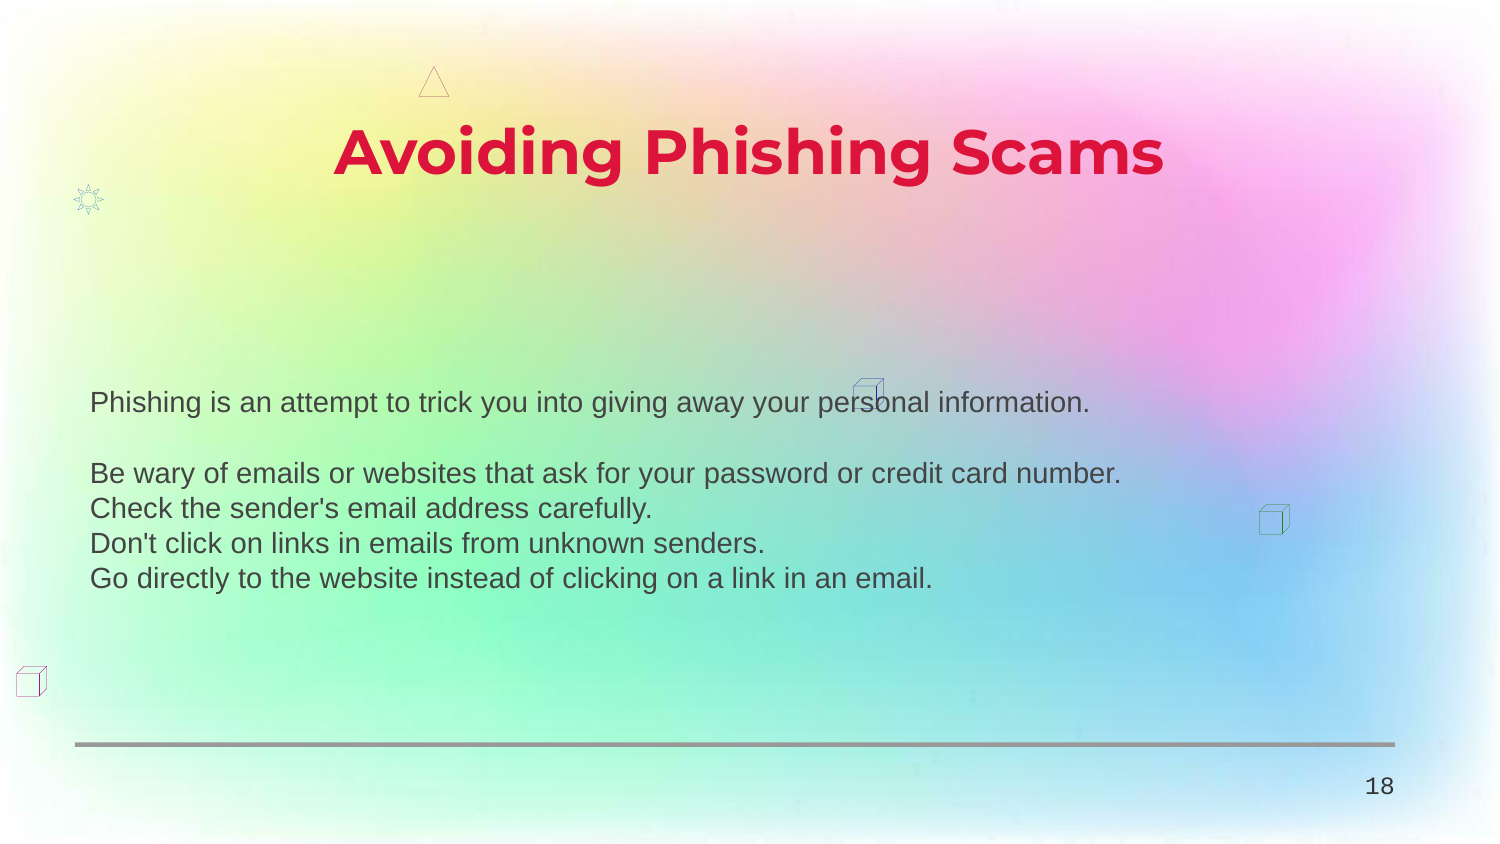

Avoiding Phishing Scams

Phishing is an attempt to trick you into giving away your personal information.

Be wary of emails or websites that ask for your password or credit card number.
Check the sender's email address carefully.
Don't click on links in emails from unknown senders.
Go directly to the website instead of clicking on a link in an email.

18